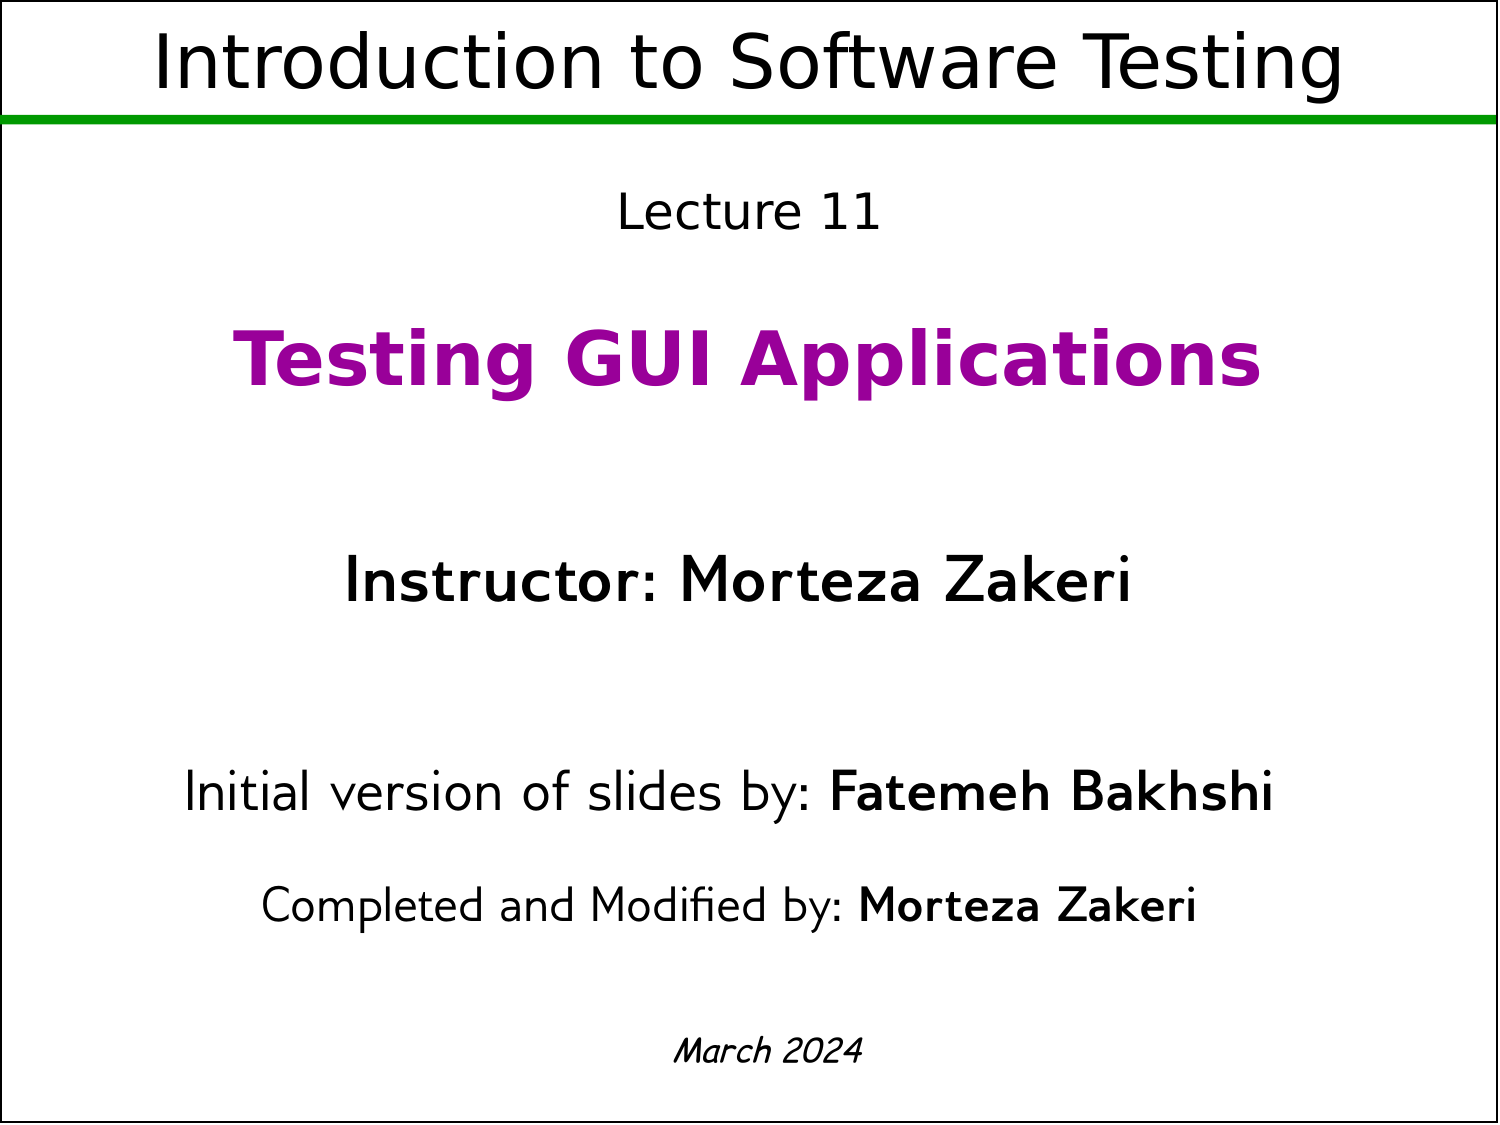

# Introduction to Software Testing Lecture 11 Testing GUI Applications
Instructor: Morteza Zakeri
Initial version of slides by: Fatemeh Bakhshi

Completed and Modified by: Morteza Zakeri

March 2024